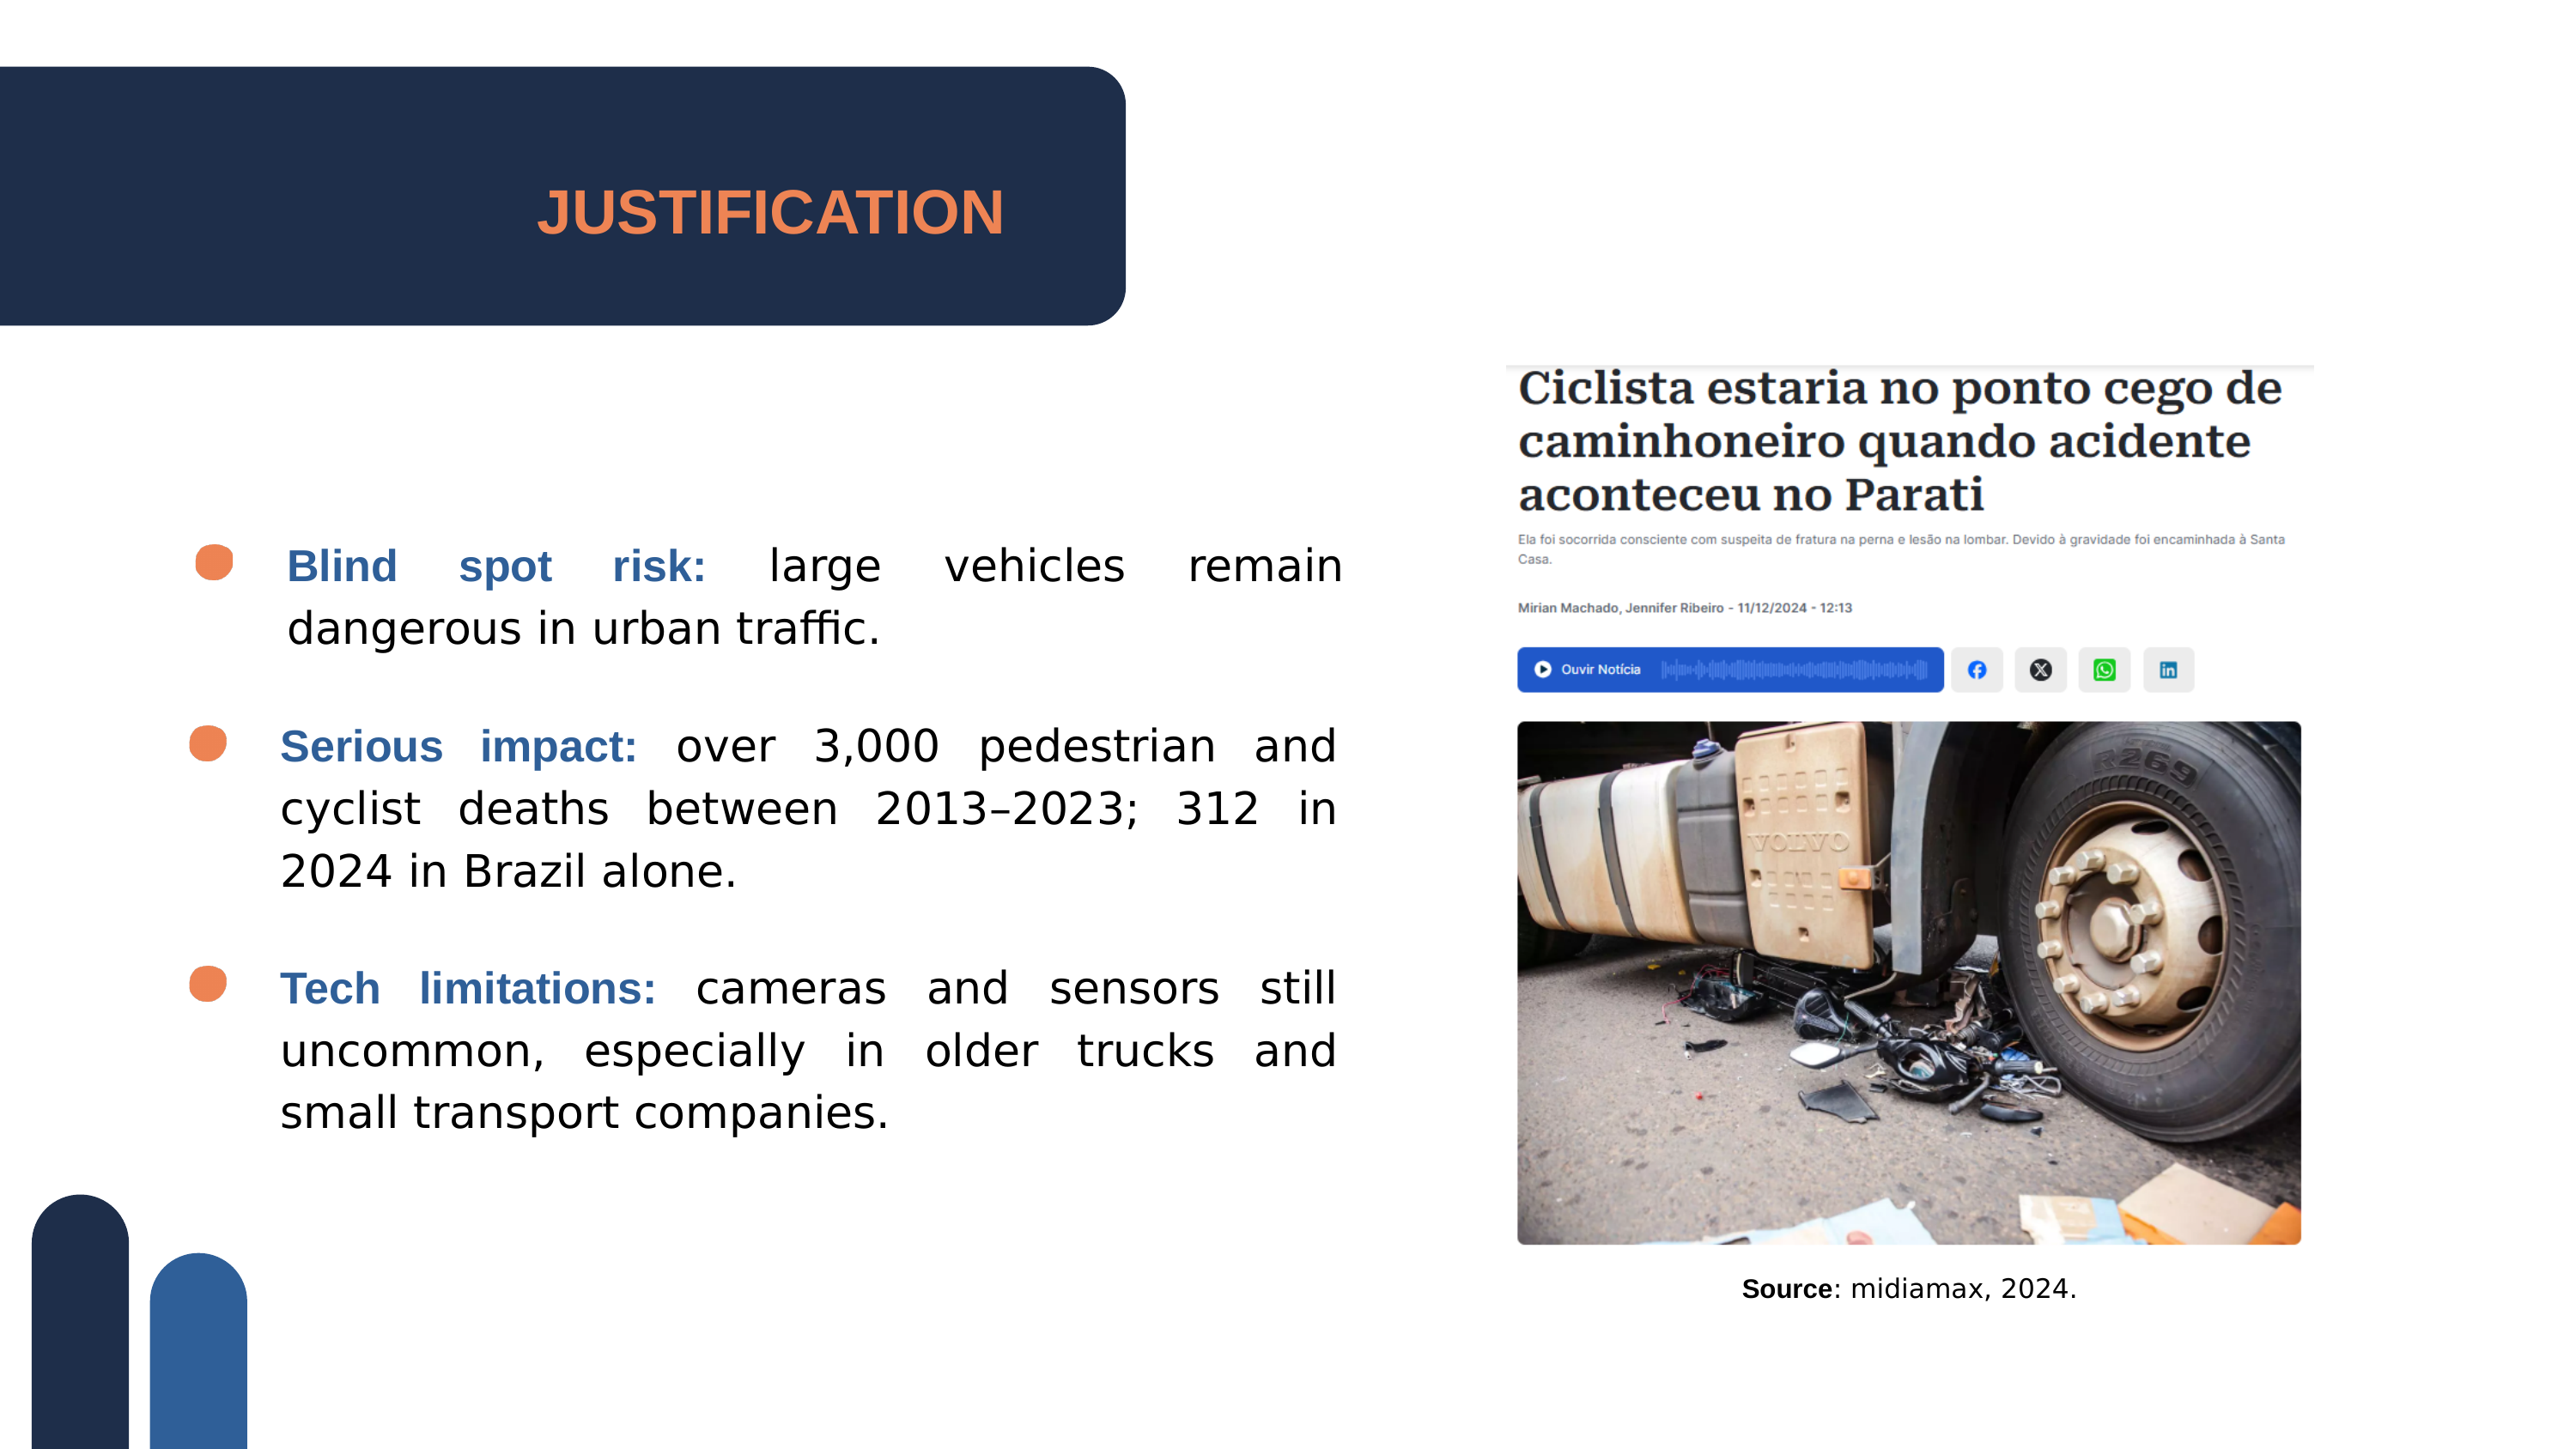

JUSTIFICATION

Blind spot risk: large vehicles remain dangerous in urban traffic.

Serious impact: over 3,000 pedestrian and cyclist deaths between 2013–2023; 312 in 2024 in Brazil alone.

Tech limitations: cameras and sensors still uncommon, especially in older trucks and small transport companies.

Source: midiamax, 2024.